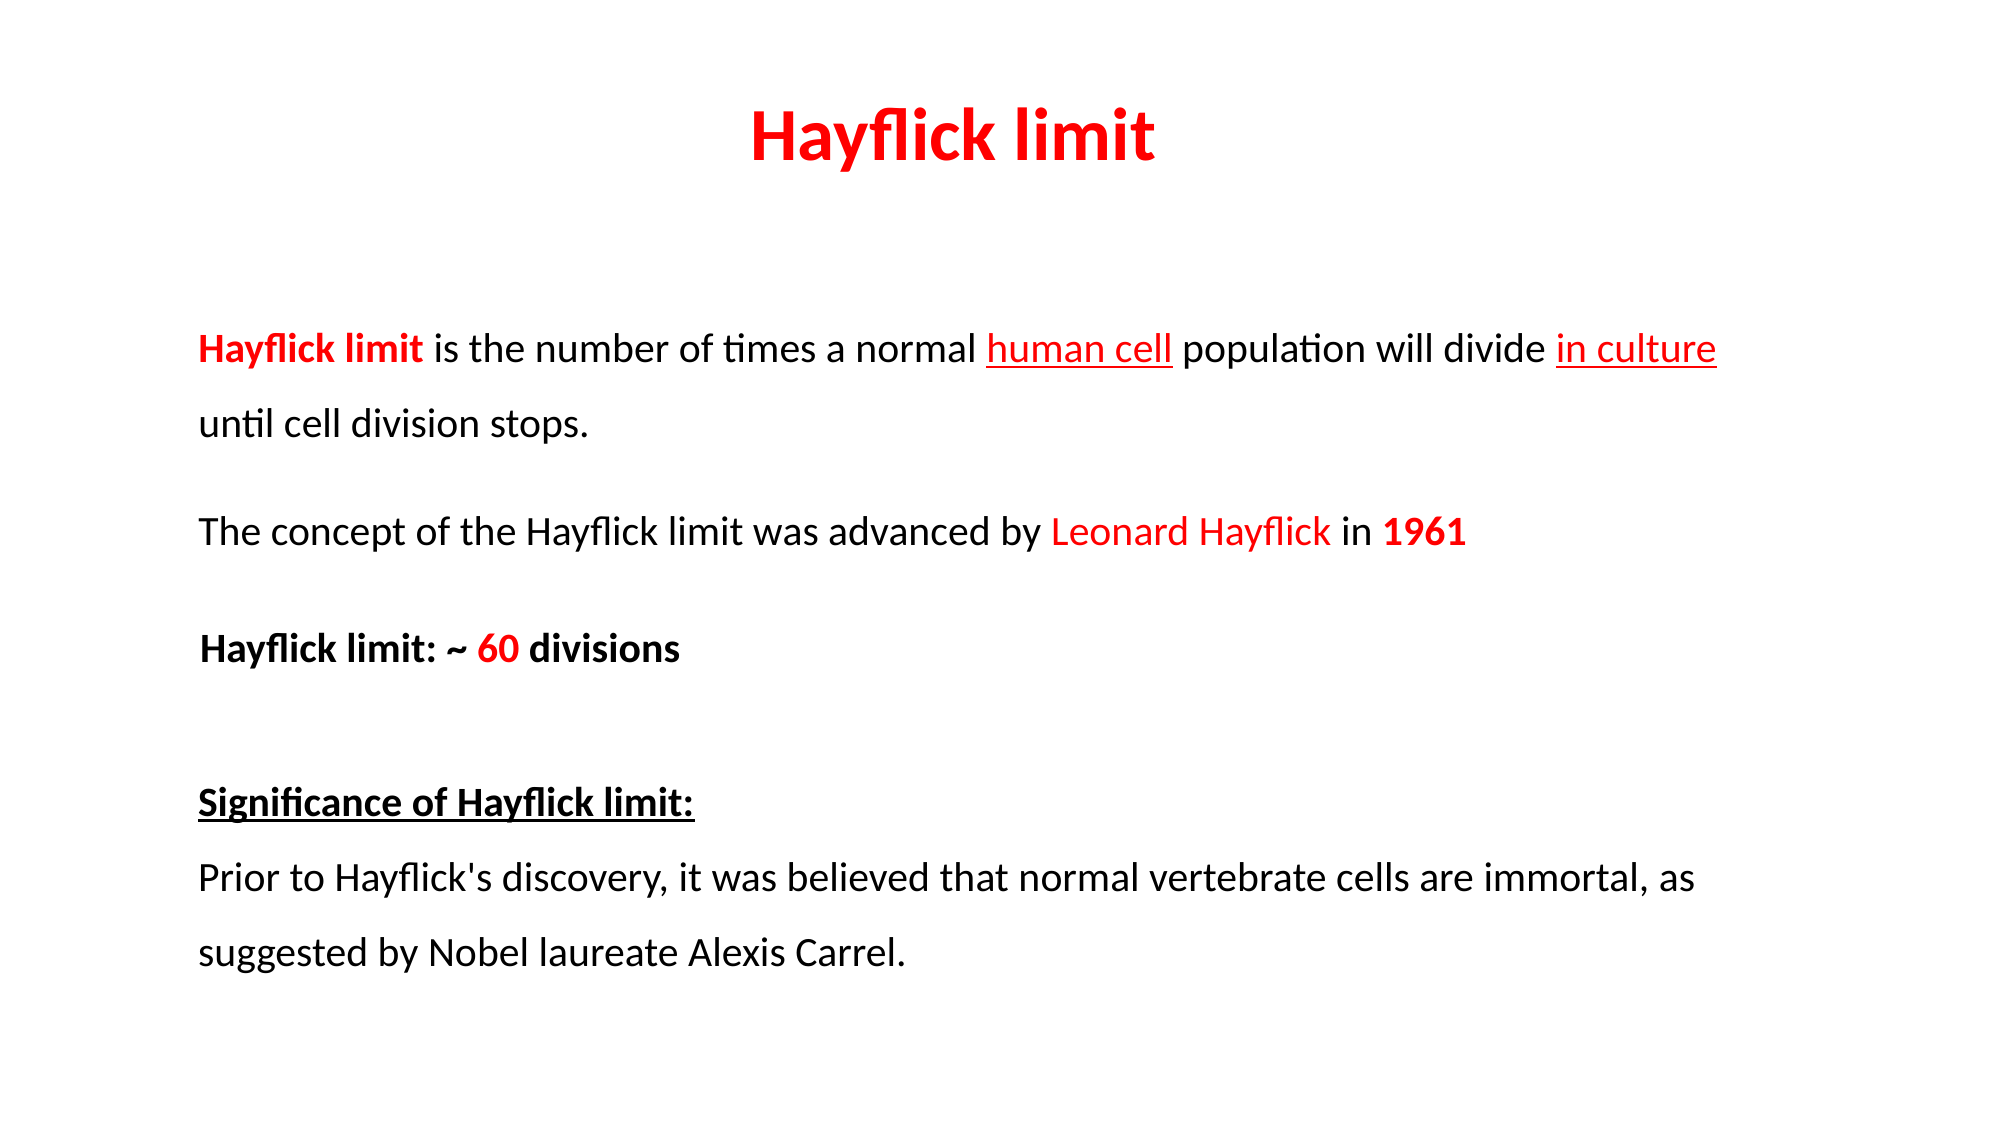

Hayflick limit
Hayflick limit is the number of times a normal human cell population will divide in culture until cell division stops.
The concept of the Hayflick limit was advanced by Leonard Hayflick in 1961
Hayflick limit: ~ 60 divisions
Significance of Hayflick limit:
Prior to Hayflick's discovery, it was believed that normal vertebrate cells are immortal, as suggested by Nobel laureate Alexis Carrel.